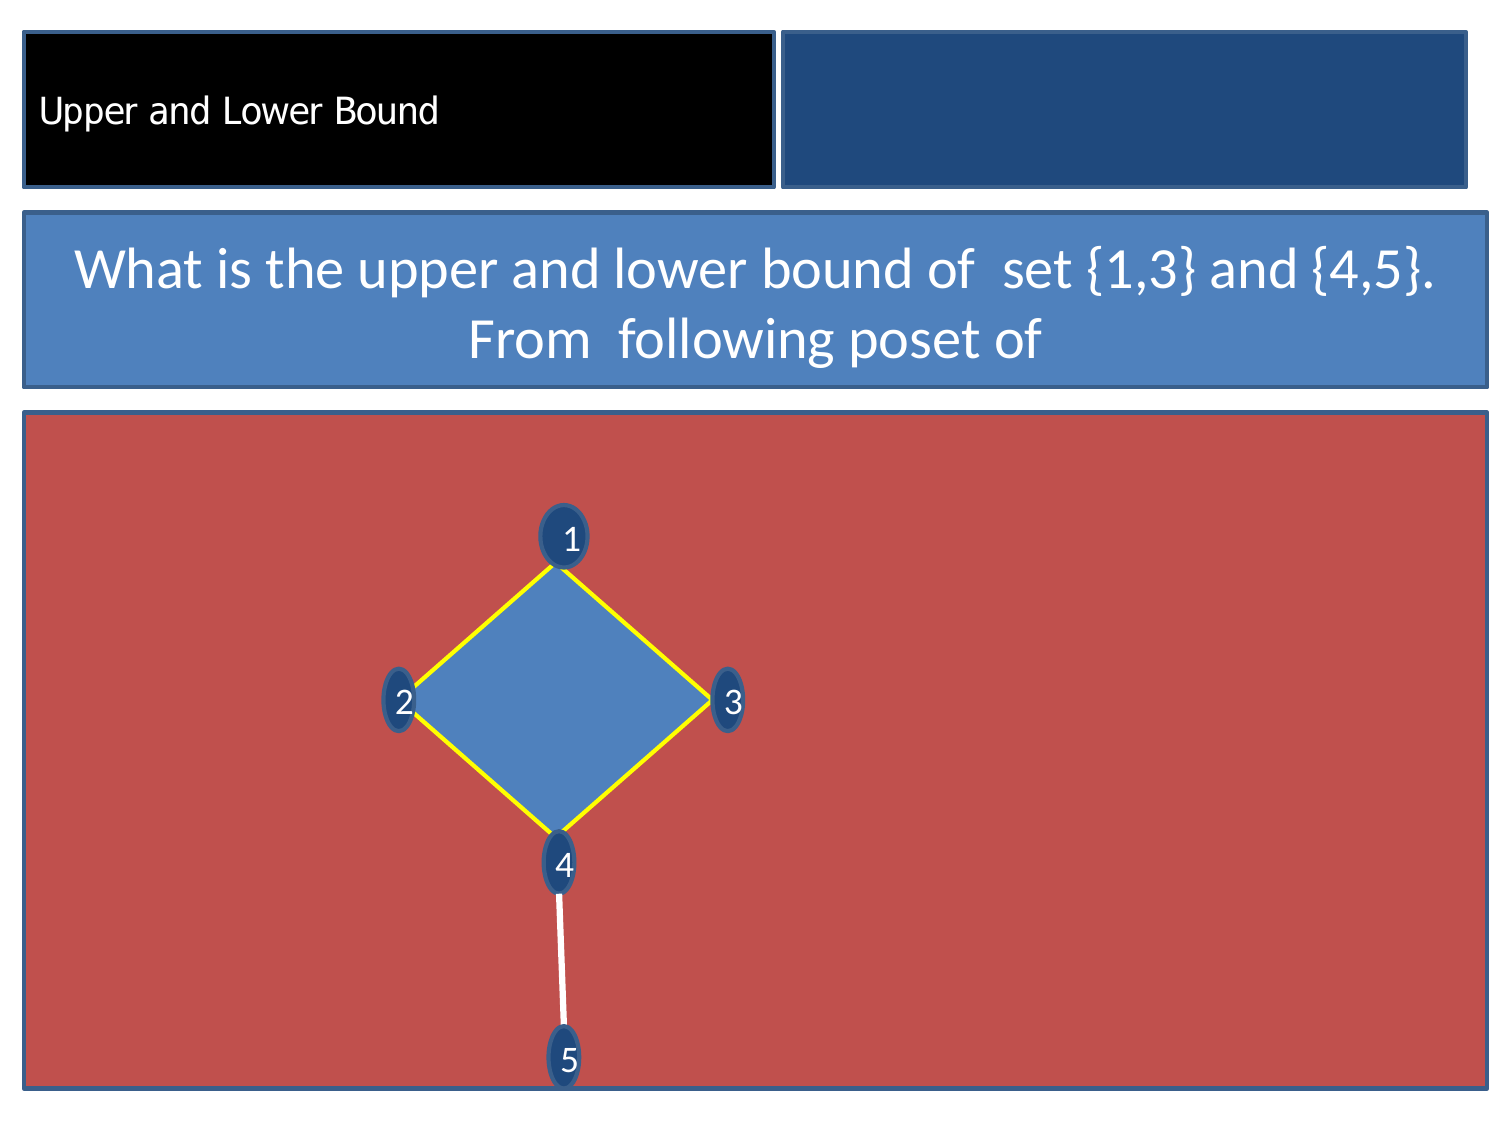

Upper and Lower Bound
What is the upper and lower bound of  set {1,3} and {4,5}.
From  following poset of

1

2
3
4
5